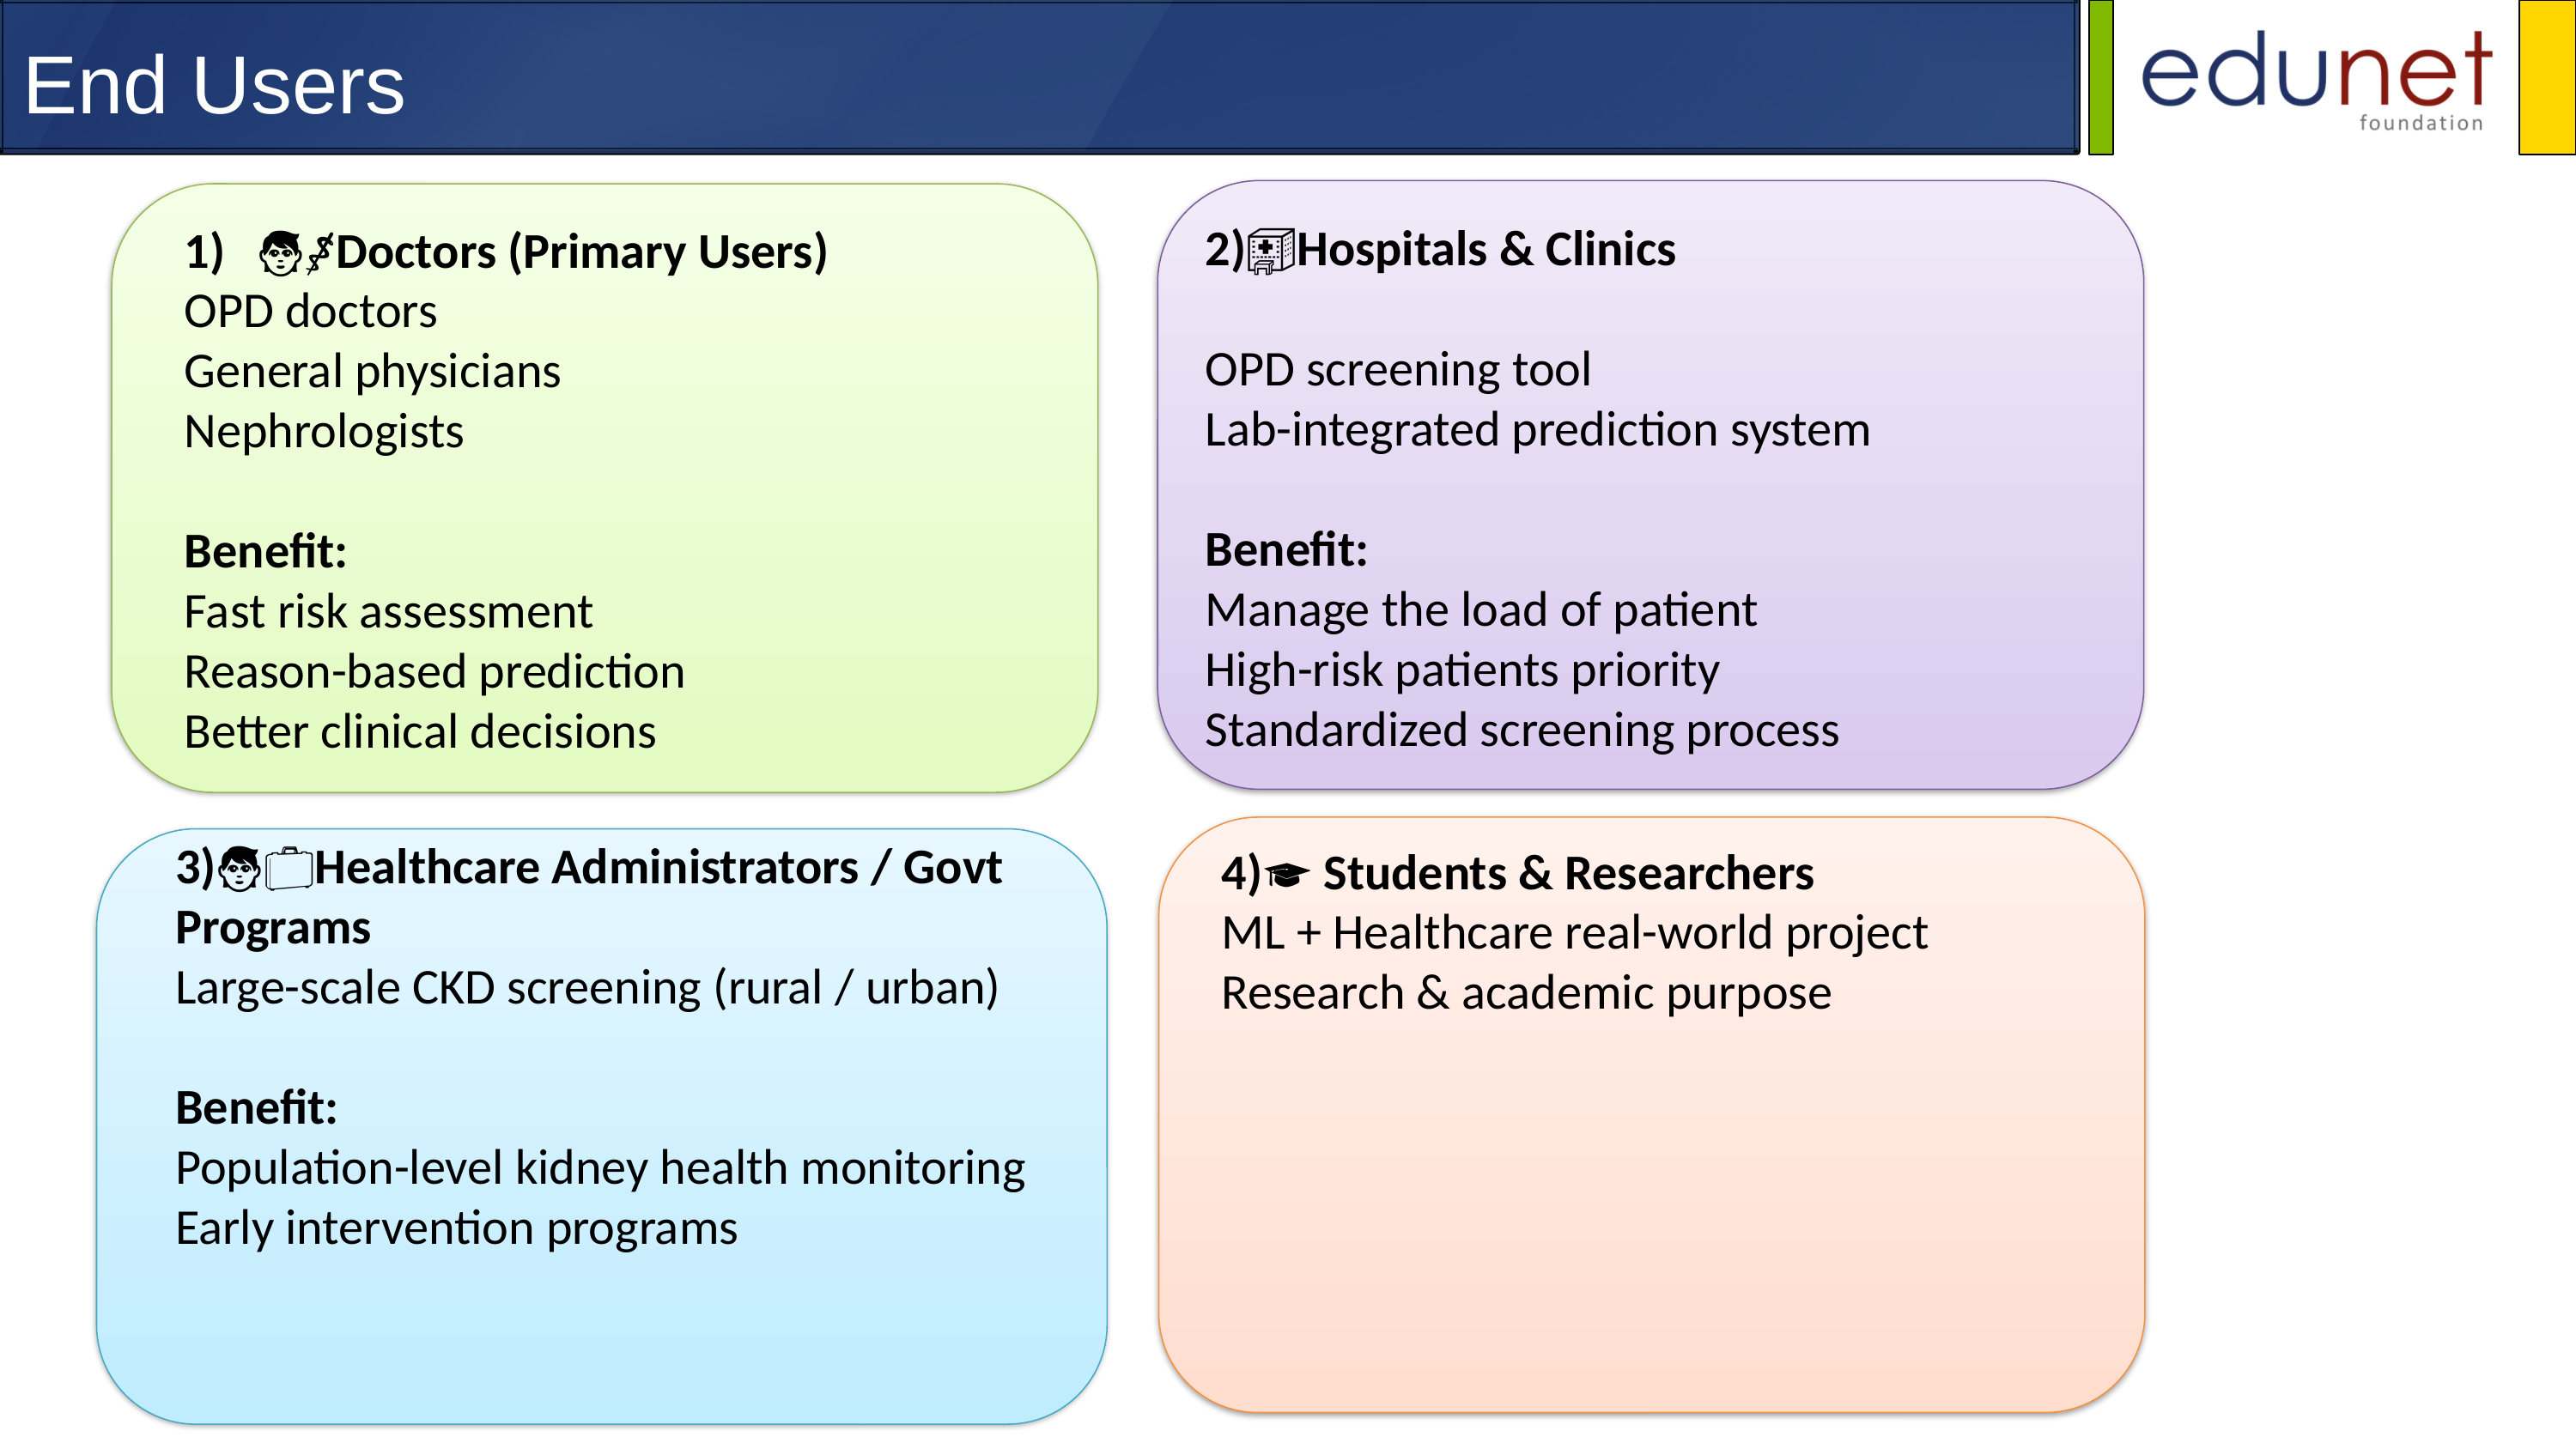

End Users

2)🏥Hospitals & Clinics

OPD screening tool
Lab-integrated prediction system

Benefit:
Manage the load of patient
High-risk patients priority
Standardized screening process

🧑‍⚕️Doctors (Primary Users)
OPD doctors
General physicians
Nephrologists

Benefit:
Fast risk assessment
Reason-based prediction
Better clinical decisions

3)🧑‍💼Healthcare Administrators / Govt Programs
Large-scale CKD screening (rural / urban)

Benefit:
Population-level kidney health monitoring
Early intervention programs

4)🎓 Students & Researchers
ML + Healthcare real-world project
Research & academic purpose